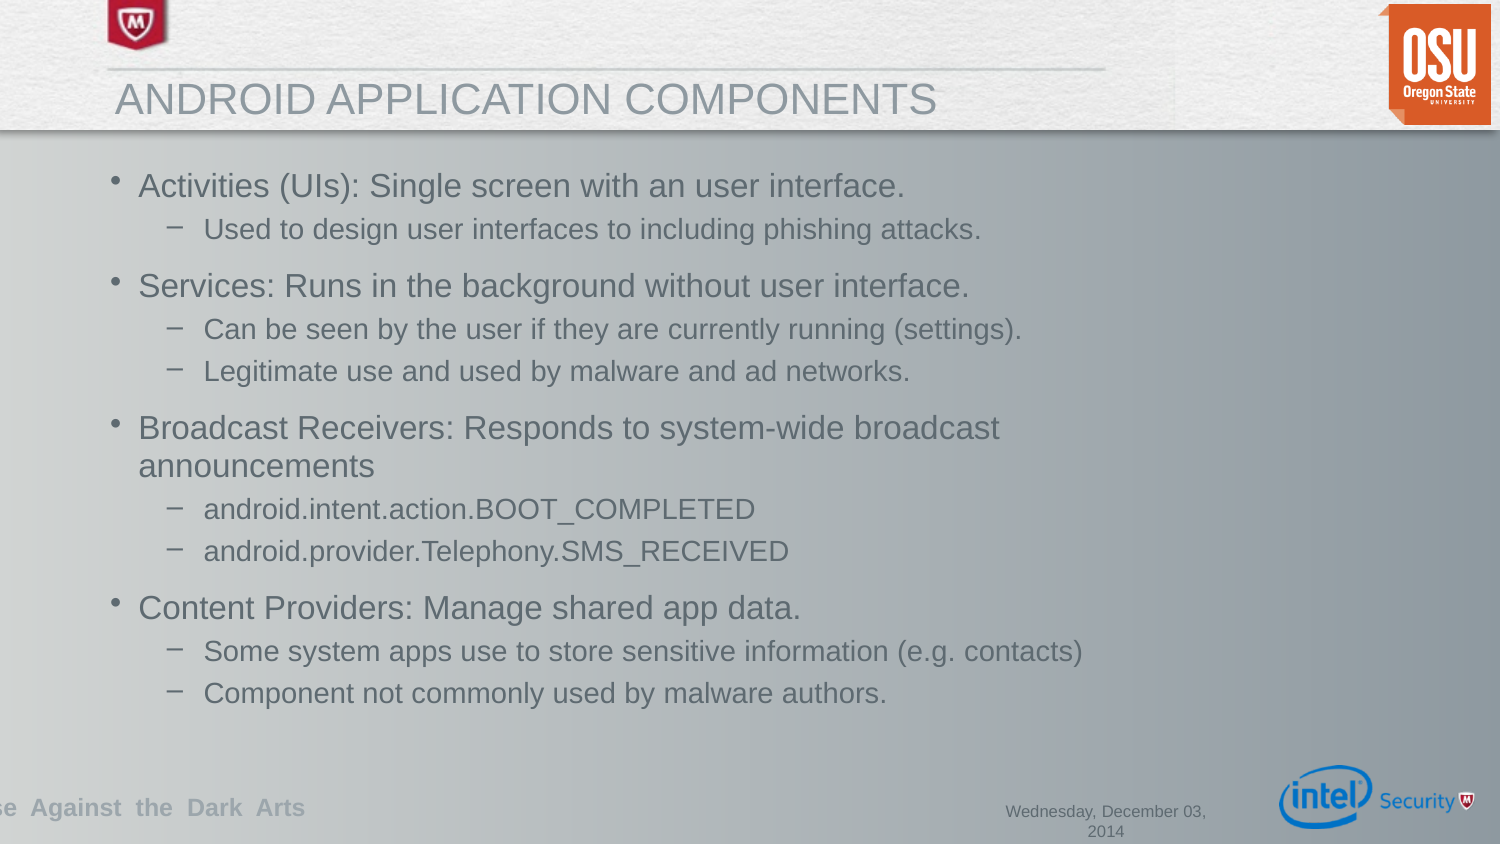

# Android application components
Activities (UIs): Single screen with an user interface.
Used to design user interfaces to including phishing attacks.
Services: Runs in the background without user interface.
Can be seen by the user if they are currently running (settings).
Legitimate use and used by malware and ad networks.
Broadcast Receivers: Responds to system-wide broadcast announcements
android.intent.action.BOOT_COMPLETED
android.provider.Telephony.SMS_RECEIVED
Content Providers: Manage shared app data.
Some system apps use to store sensitive information (e.g. contacts)
Component not commonly used by malware authors.

Wednesday, December 03, 2014